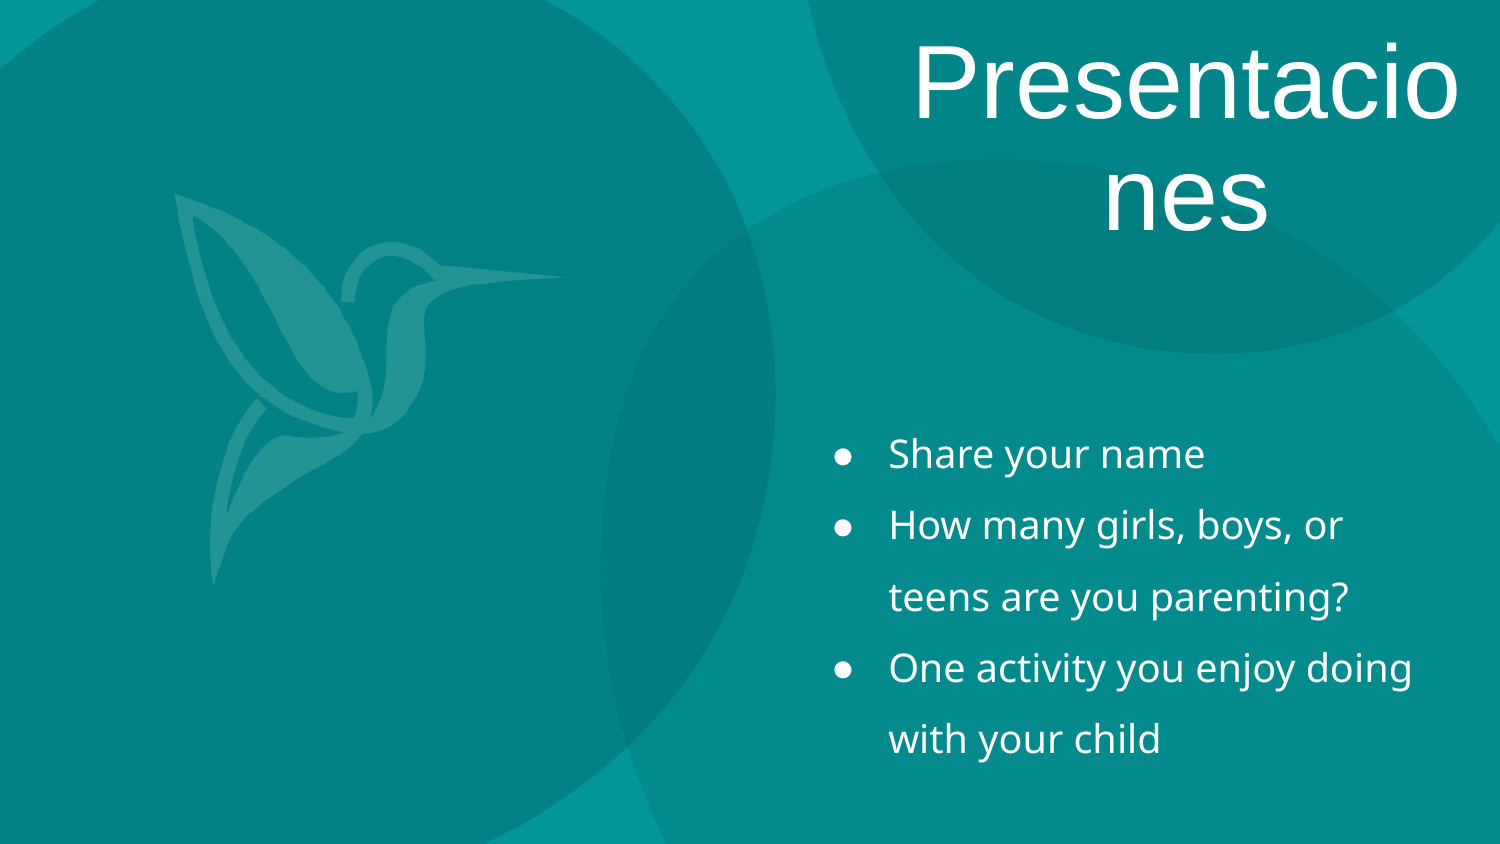

Presentaciones
Share your name
How many girls, boys, or teens are you parenting?
One activity you enjoy doing with your child